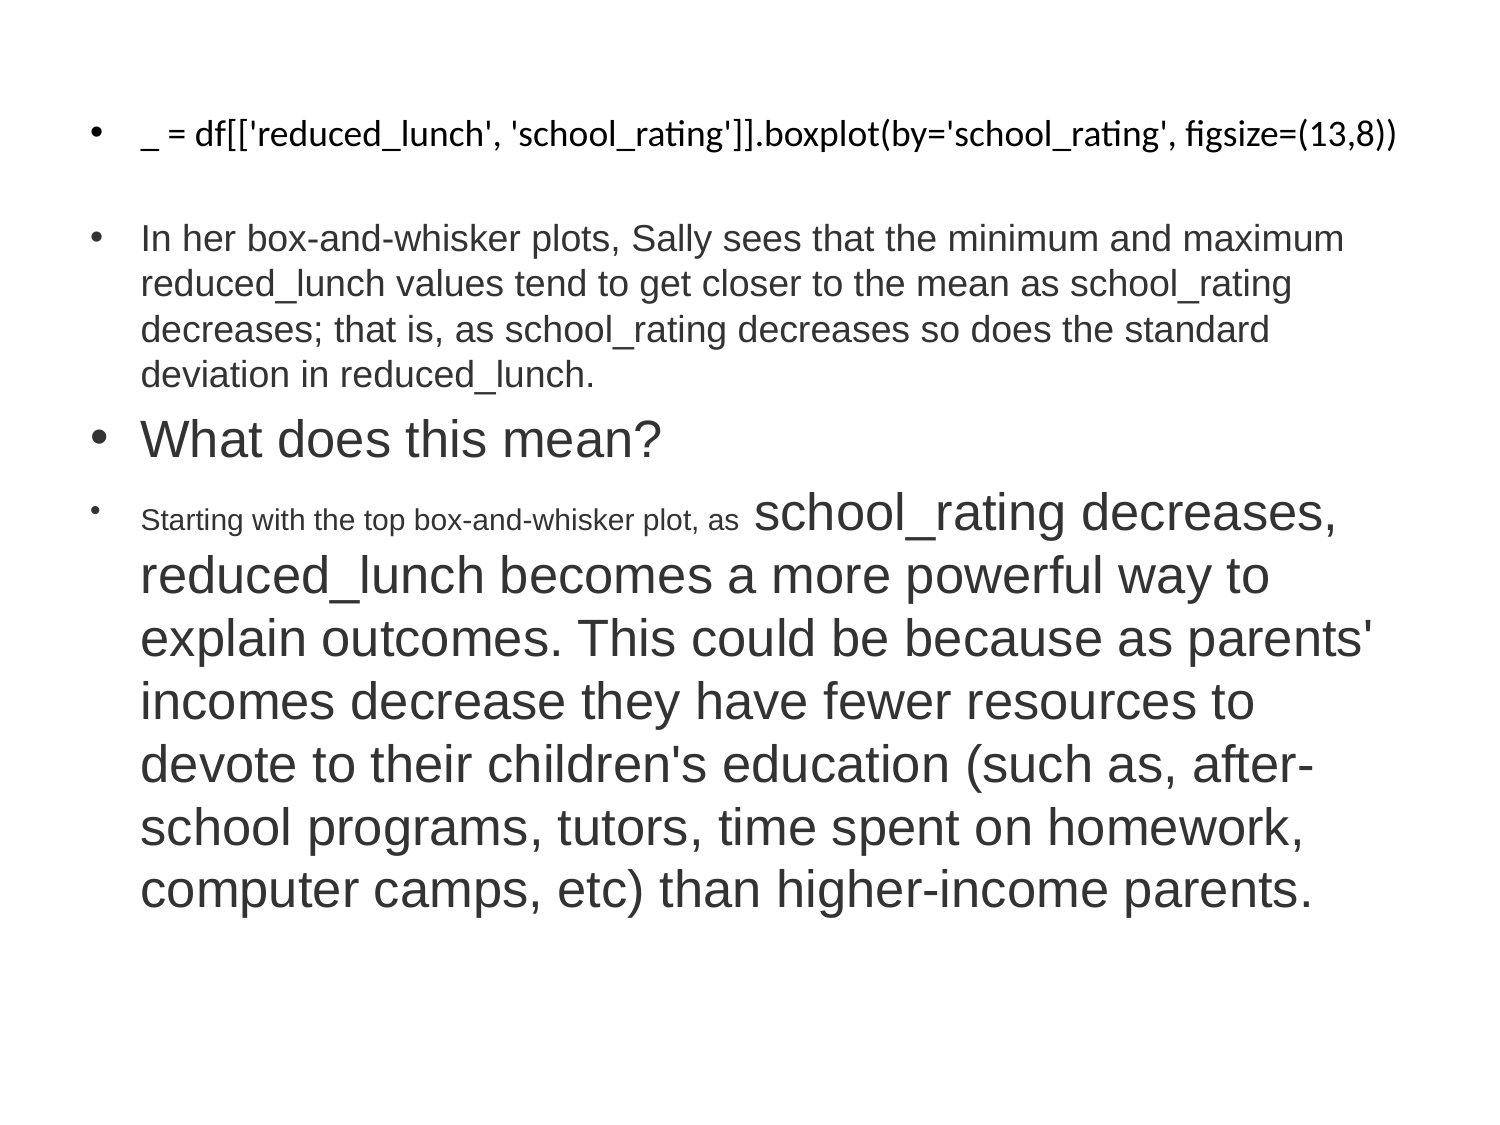

_ = df[['reduced_lunch', 'school_rating']].boxplot(by='school_rating', figsize=(13,8))

In her box-and-whisker plots, Sally sees that the minimum and maximum reduced_lunch values tend to get closer to the mean as school_rating decreases; that is, as school_rating decreases so does the standard deviation in reduced_lunch.
What does this mean?
Starting with the top box-and-whisker plot, as school_rating decreases, reduced_lunch becomes a more powerful way to explain outcomes. This could be because as parents' incomes decrease they have fewer resources to devote to their children's education (such as, after-school programs, tutors, time spent on homework, computer camps, etc) than higher-income parents.